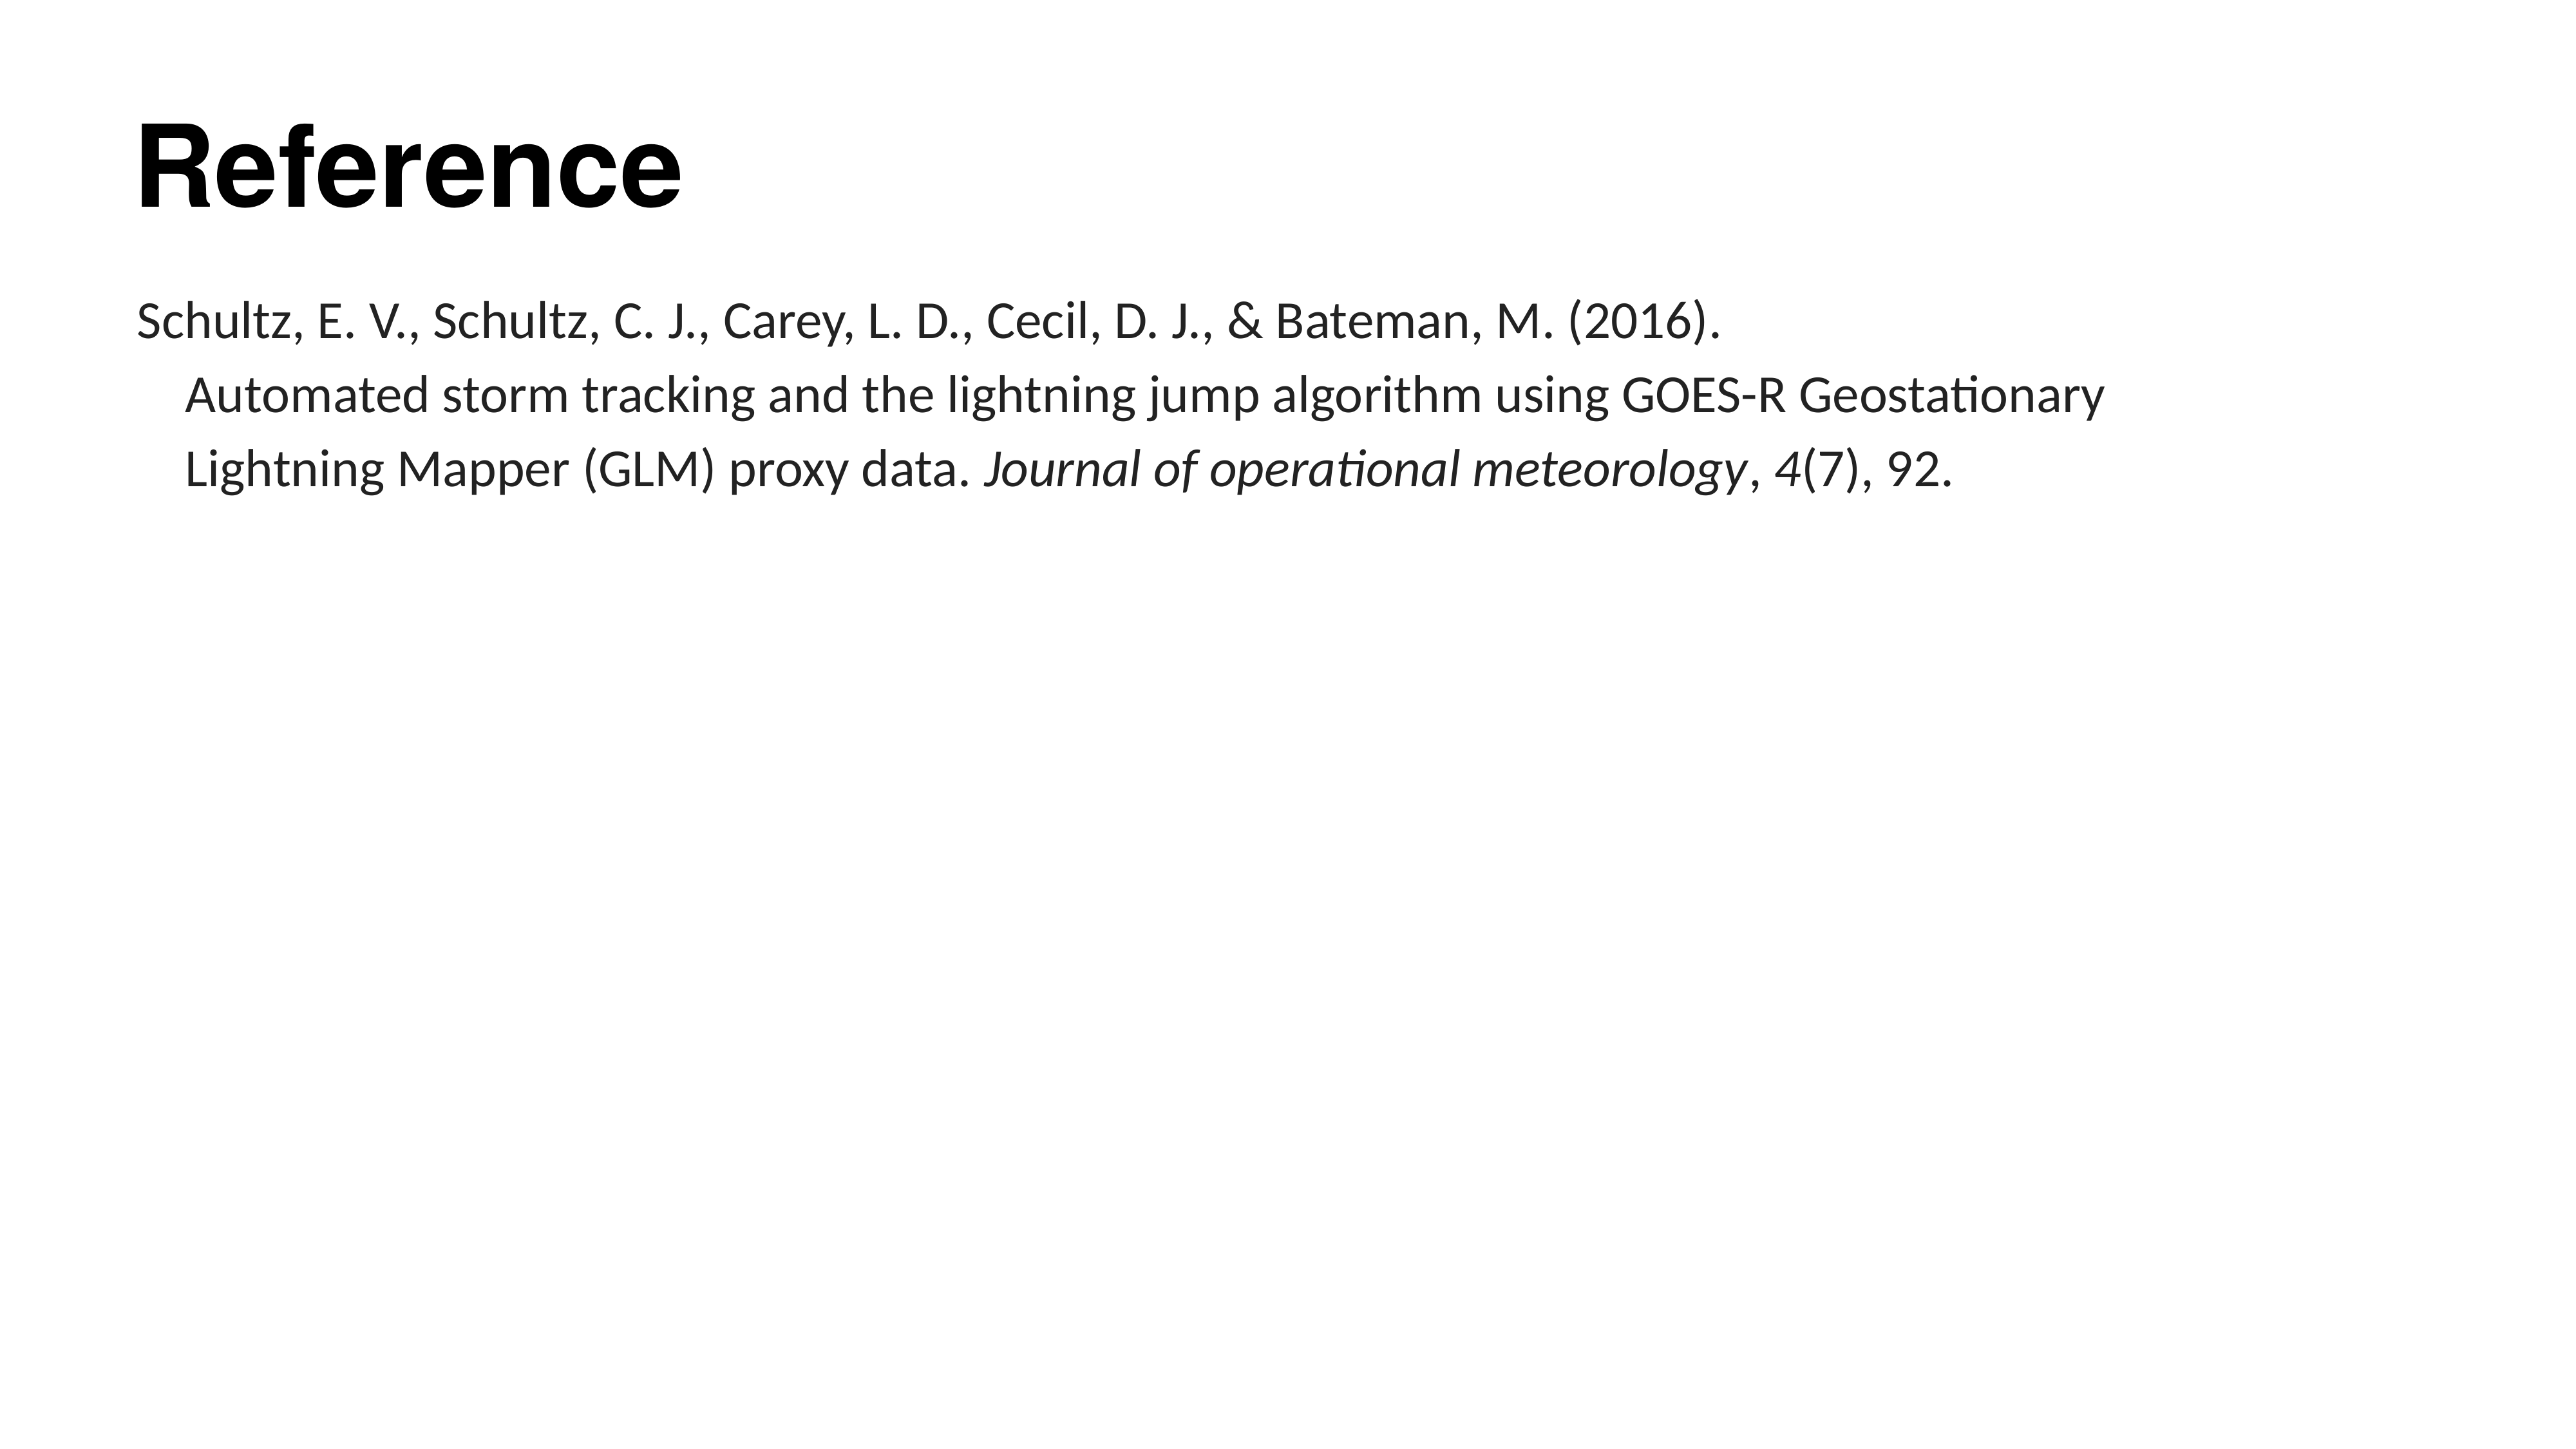

# Reference
Schultz, E. V., Schultz, C. J., Carey, L. D., Cecil, D. J., & Bateman, M. (2016).
Automated storm tracking and the lightning jump algorithm using GOES-R Geostationary
Lightning Mapper (GLM) proxy data. Journal of operational meteorology, 4(7), 92.